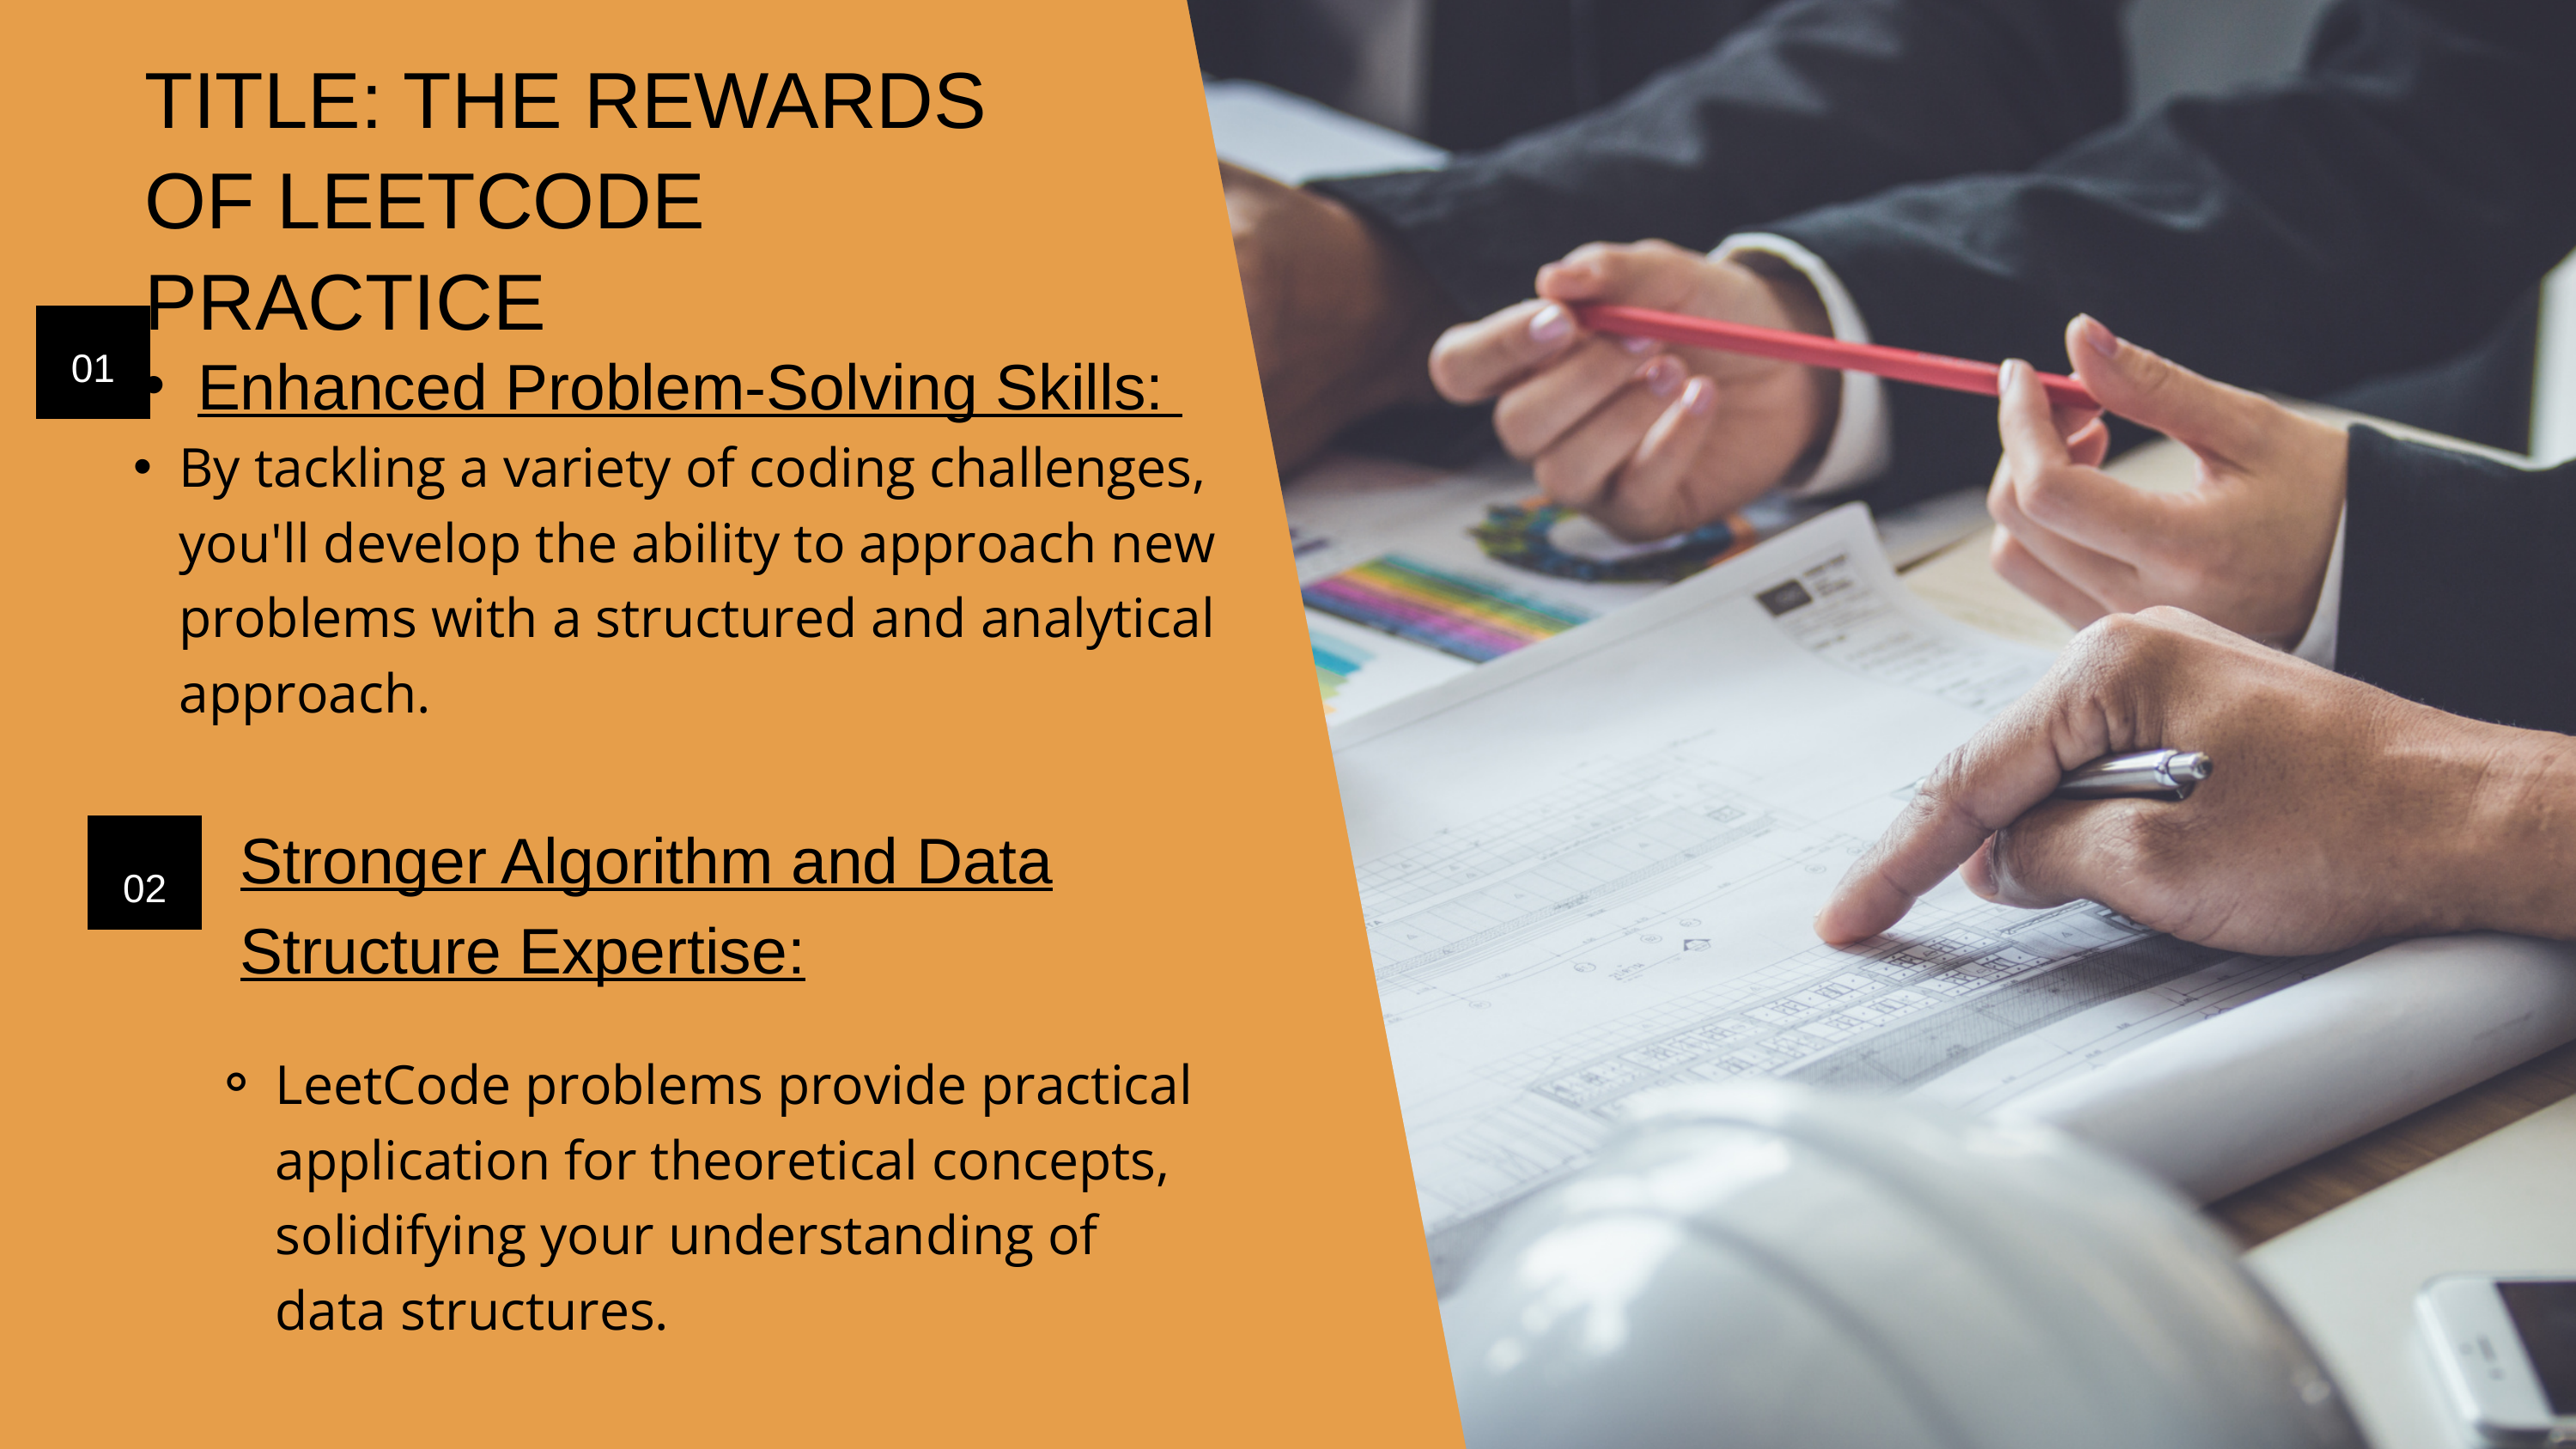

TITLE: THE REWARDS OF LEETCODE PRACTICE
Home
Service
About Us
Contact

Enhanced Problem-Solving Skills:
By tackling a variety of coding challenges, you'll develop the ability to approach new problems with a structured and analytical approach.

01
Stronger Algorithm and Data Structure Expertise:

02
LeetCode problems provide practical application for theoretical concepts, solidifying your understanding of data structures.